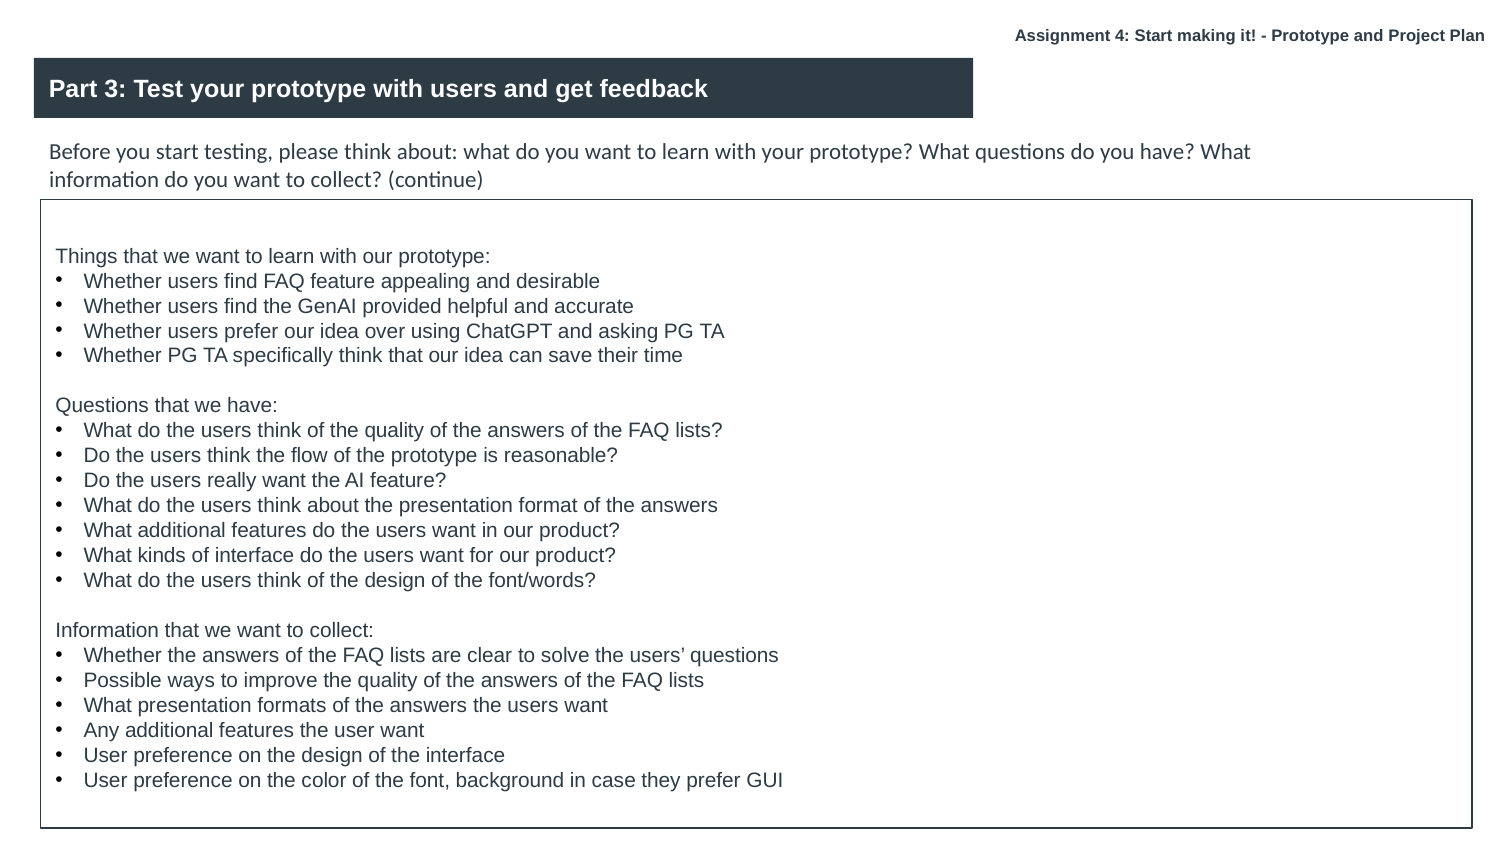

Assignment 4: Start making it! - Prototype and Project Plan

Part 3: Test your prototype with users and get feedback
Before you start testing, please think about: what do you want to learn with your prototype? What questions do you have? What information do you want to collect? (continue)

Things that we want to learn with our prototype:
Whether users find FAQ feature appealing and desirable
Whether users find the GenAI provided helpful and accurate
Whether users prefer our idea over using ChatGPT and asking PG TA
Whether PG TA specifically think that our idea can save their time

Questions that we have:
What do the users think of the quality of the answers of the FAQ lists?
Do the users think the flow of the prototype is reasonable?
Do the users really want the AI feature?
What do the users think about the presentation format of the answers
What additional features do the users want in our product?
What kinds of interface do the users want for our product?
What do the users think of the design of the font/words?

Information that we want to collect:
Whether the answers of the FAQ lists are clear to solve the users’ questions
Possible ways to improve the quality of the answers of the FAQ lists
What presentation formats of the answers the users want
Any additional features the user want
User preference on the design of the interface
User preference on the color of the font, background in case they prefer GUI